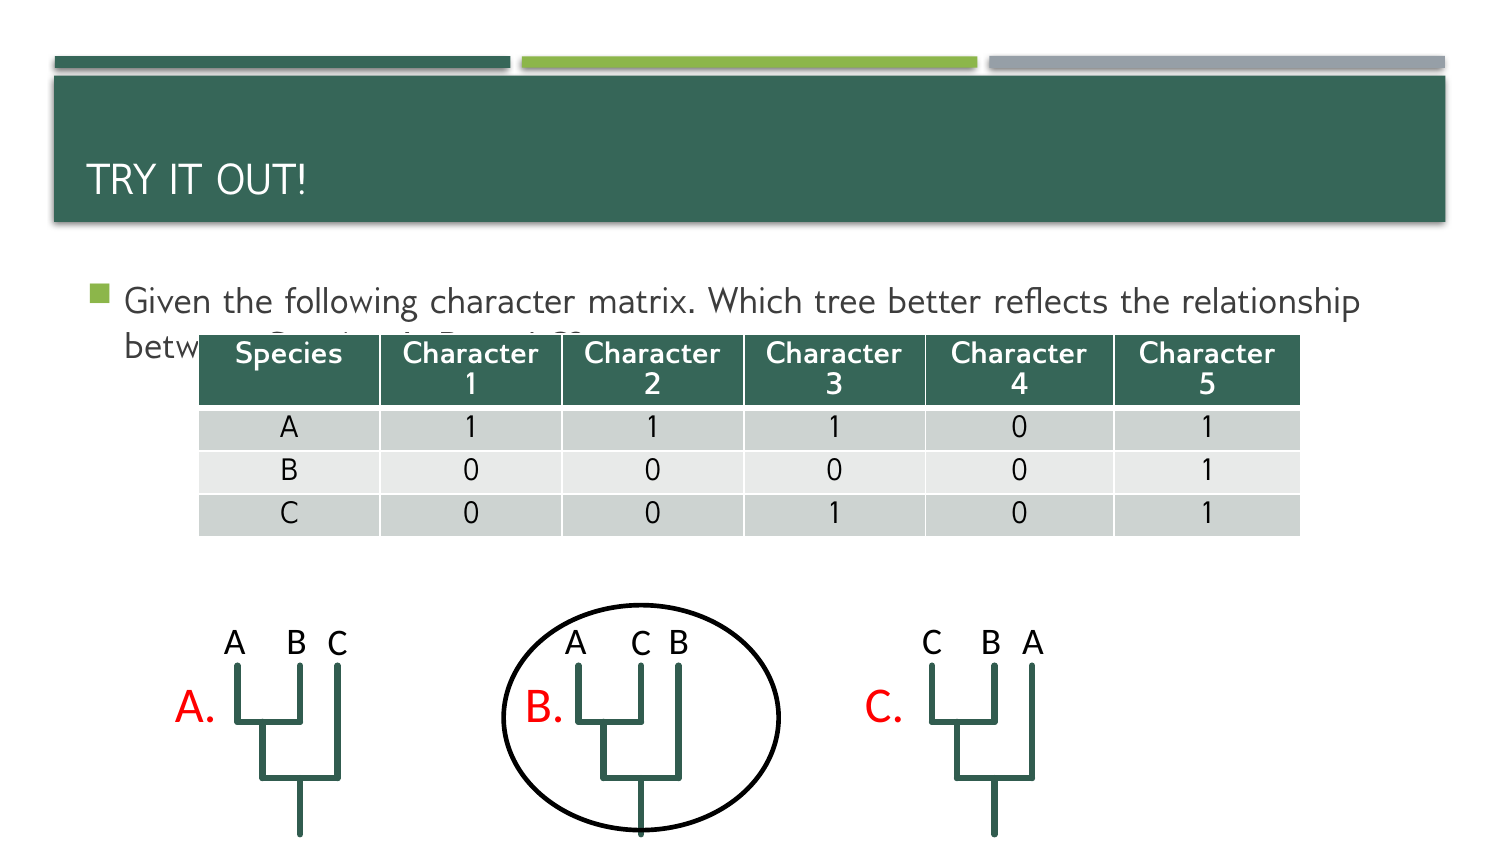

# Try it out!
Given the following character matrix. Which tree better reflects the relationship between Species A, B, and C?

| Species | Character 1 | Character 2 | Character 3 | Character 4 | Character 5 |
| --- | --- | --- | --- | --- | --- |
| A | 1 | 1 | 1 | 0 | 1 |
| B | 0 | 0 | 0 | 0 | 1 |
| C | 0 | 0 | 1 | 0 | 1 |

A
B
A
B
C
B
A
C
C
A.
B.
C.